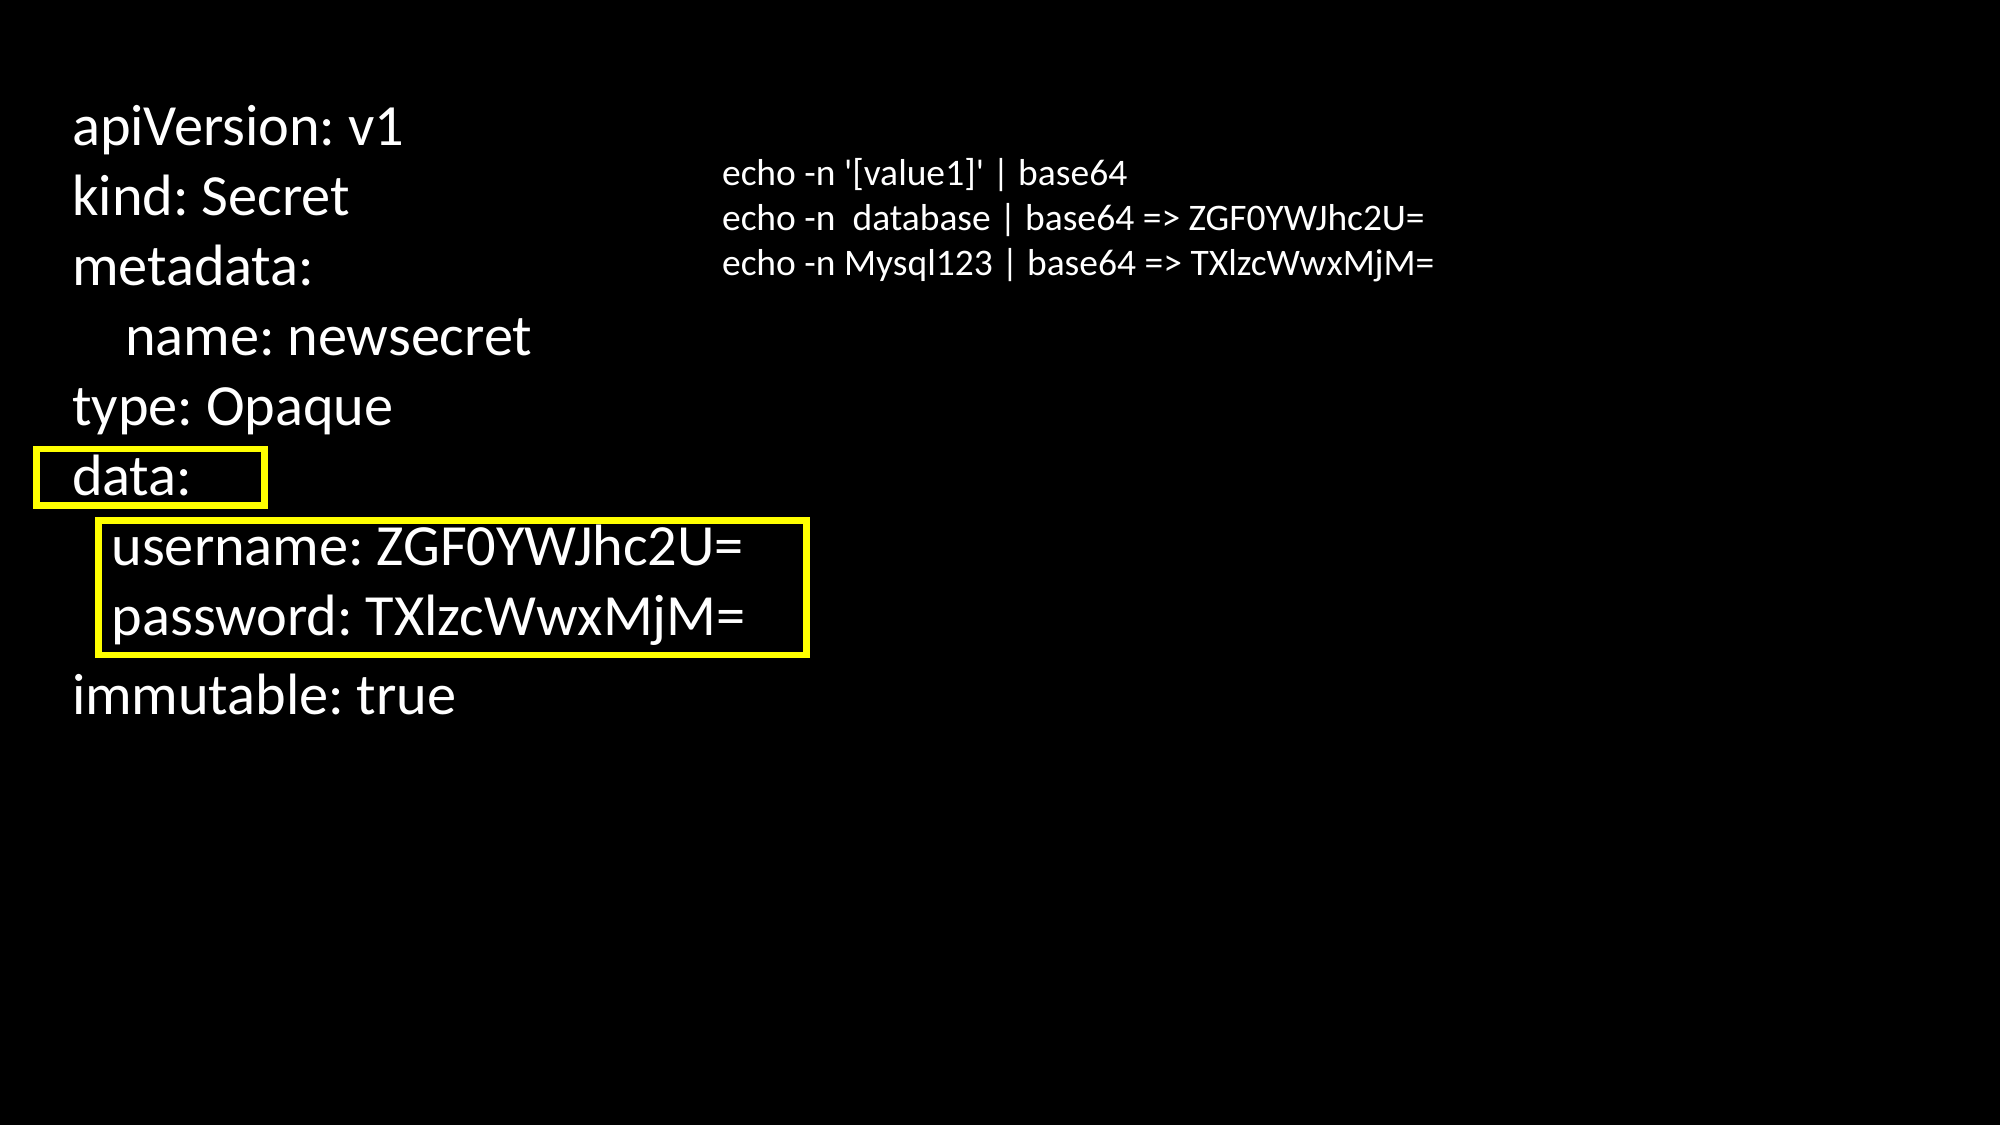

apiVersion: v1
kind: Secret
metadata:
    name: newsecret
type: Opaque
data:
   username: ZGF0YWJhc2U=
   password: TXlzcWwxMjM=

echo -n '[value1]' | base64
echo -n  database | base64 => ZGF0YWJhc2U=
echo -n Mysql123 | base64 => TXlzcWwxMjM=

immutable: true